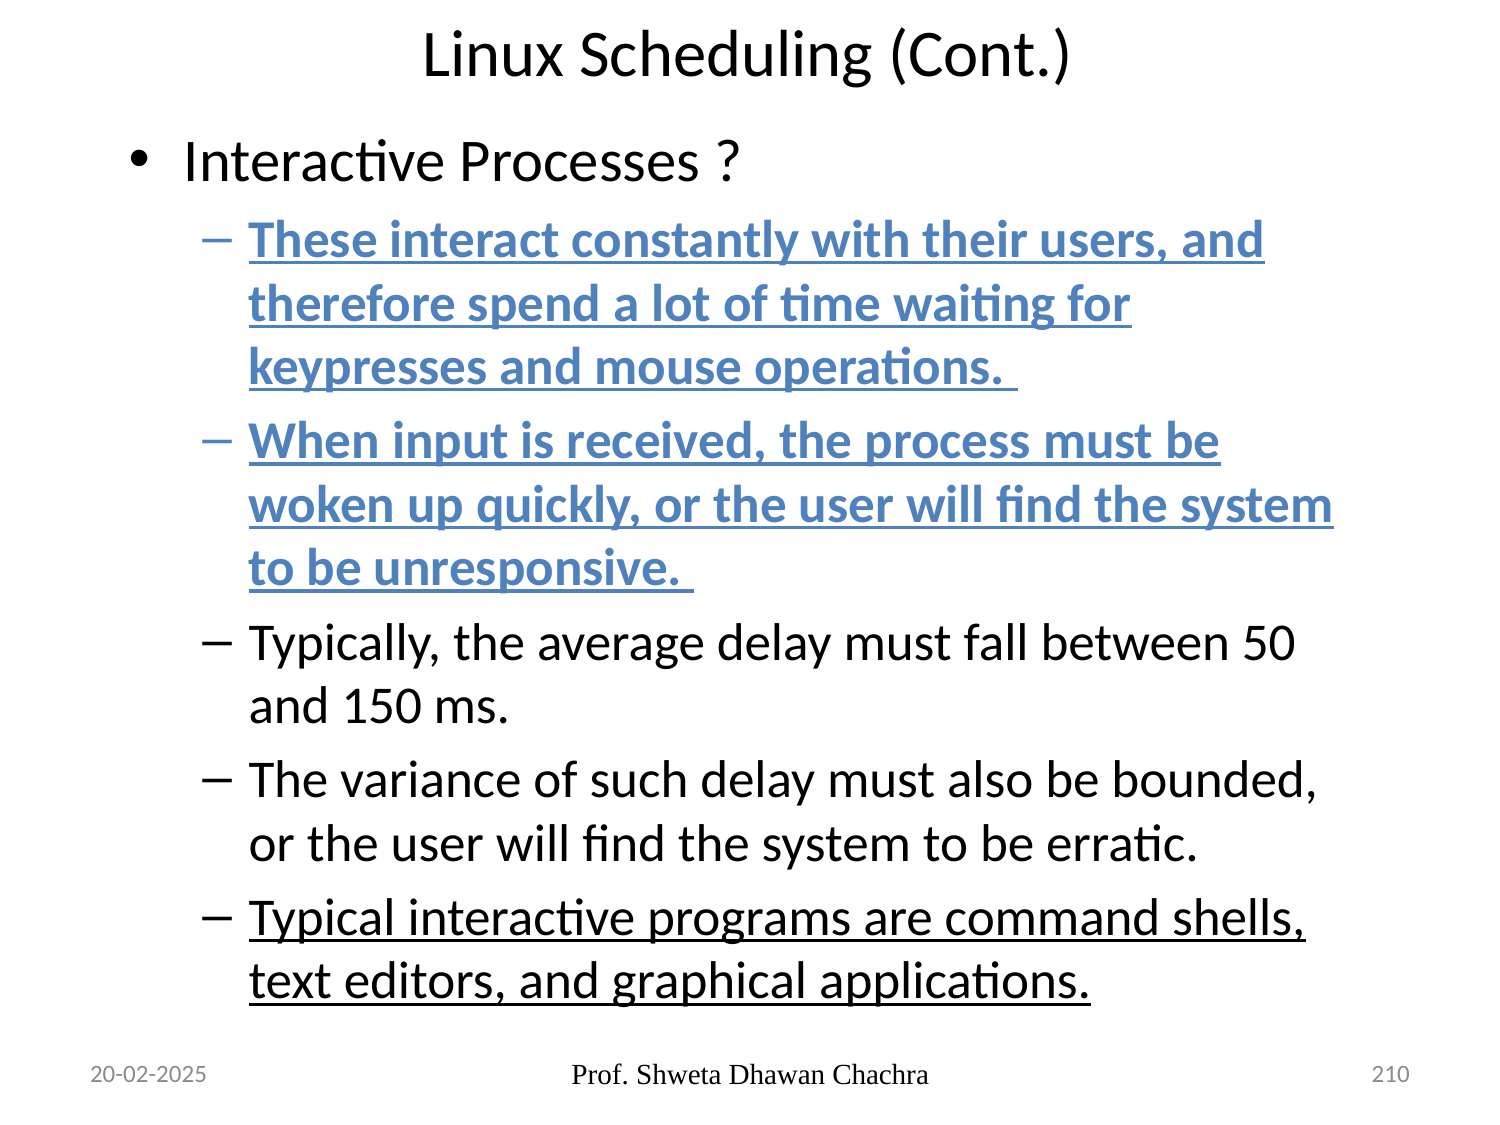

# Linux Scheduling (Cont.)
Interactive Processes ?
These interact constantly with their users, and therefore spend a lot of time waiting for keypresses and mouse operations.
When input is received, the process must be woken up quickly, or the user will find the system to be unresponsive.
Typically, the average delay must fall between 50 and 150 ms.
The variance of such delay must also be bounded, or the user will find the system to be erratic.
Typical interactive programs are command shells, text editors, and graphical applications.

20-02-2025
Prof. Shweta Dhawan Chachra
210